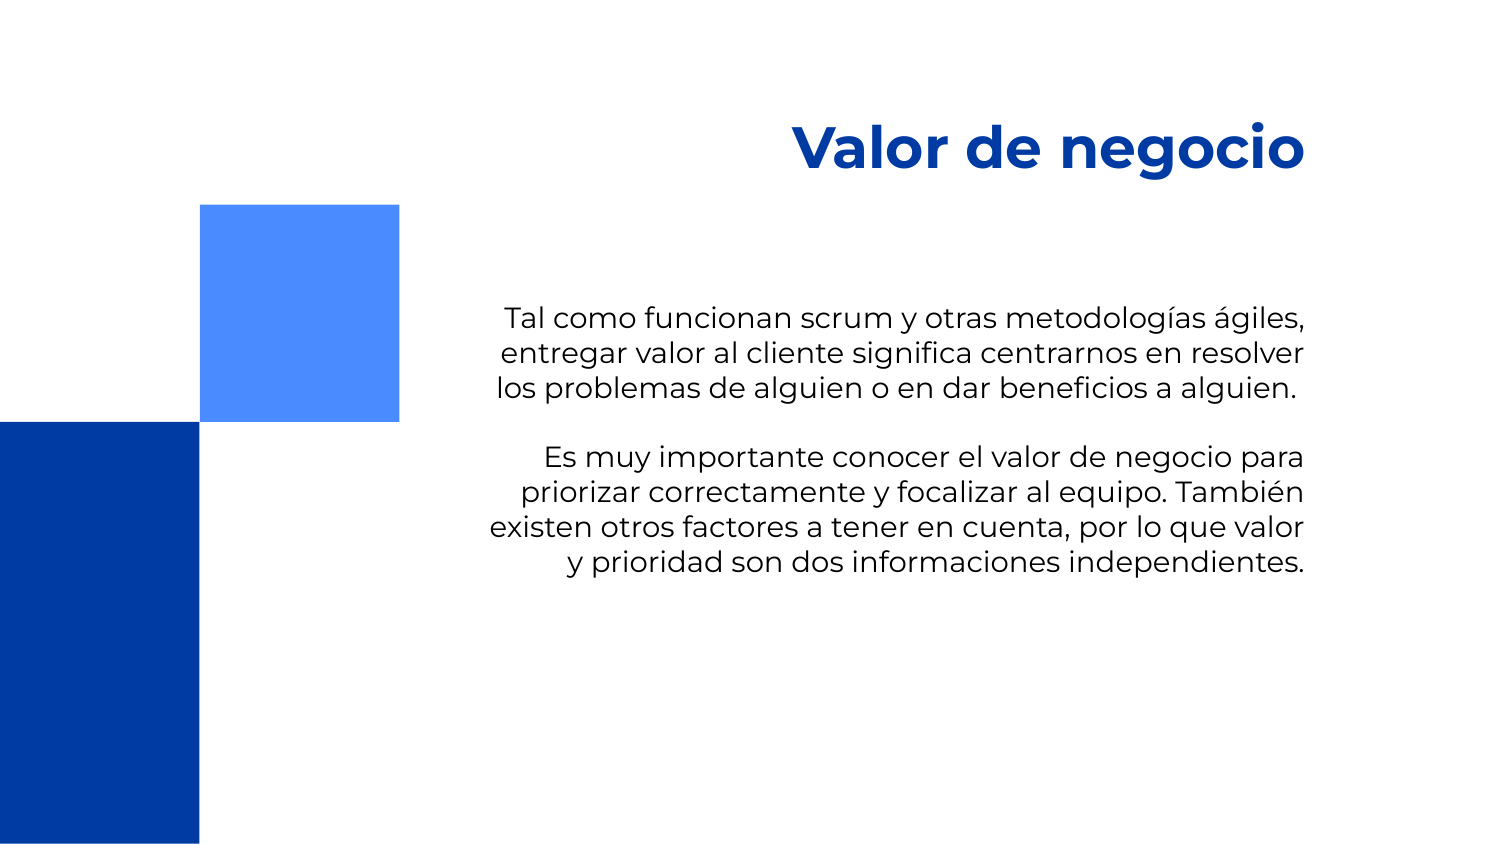

# Valor de negocio
Tal como funcionan scrum y otras metodologías ágiles, entregar valor al cliente significa centrarnos en resolver los problemas de alguien o en dar beneficios a alguien.

Es muy importante conocer el valor de negocio para priorizar correctamente y focalizar al equipo. También existen otros factores a tener en cuenta, por lo que valor y prioridad son dos informaciones independientes.